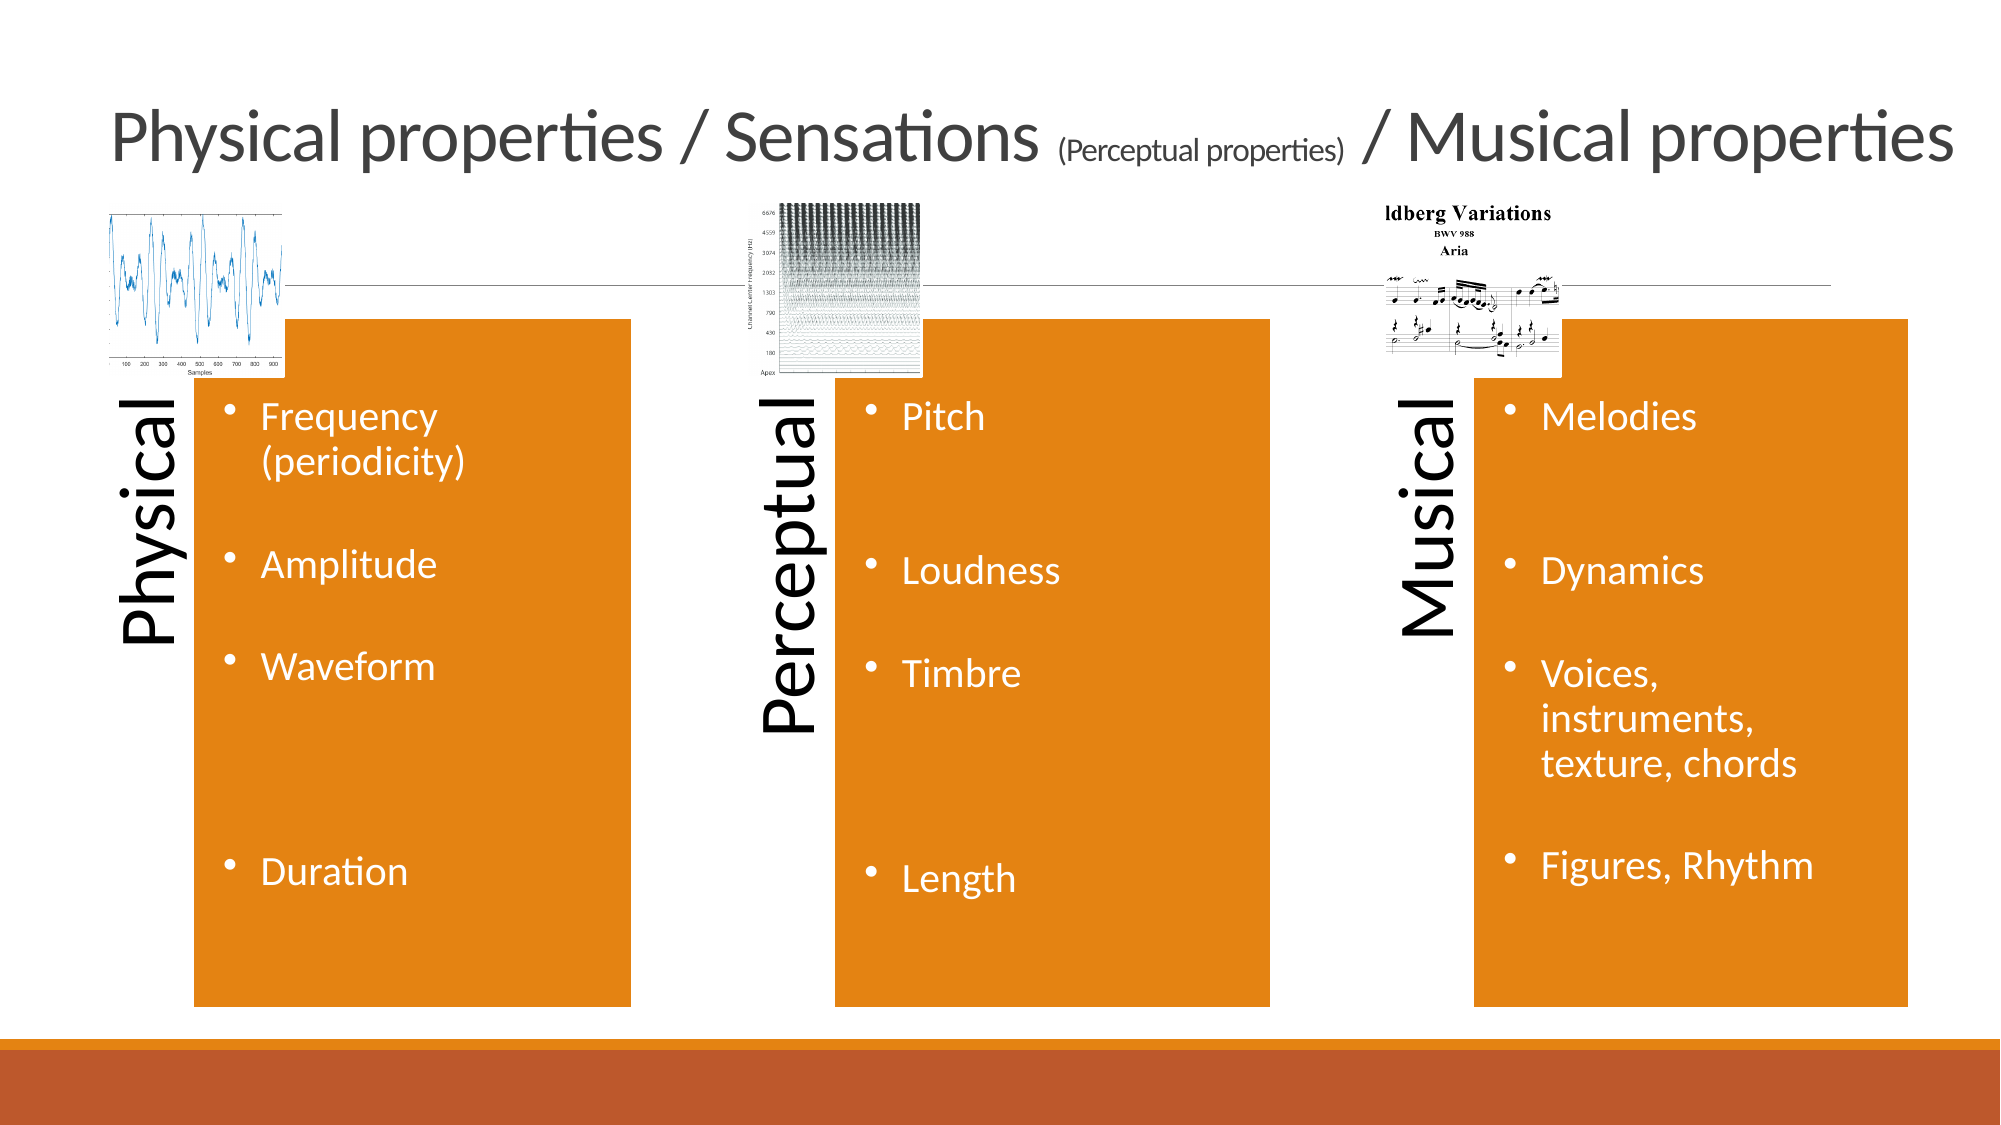

# Physical properties / Sensations (Perceptual properties) / Musical properties
Physical
Frequency (periodicity)

Amplitude

Waveform

Duration
Perceptual
Pitch

Loudness

Timbre

Length
Musical
Melodies

Dynamics

Voices, instruments, texture, chords

Figures, Rhythm